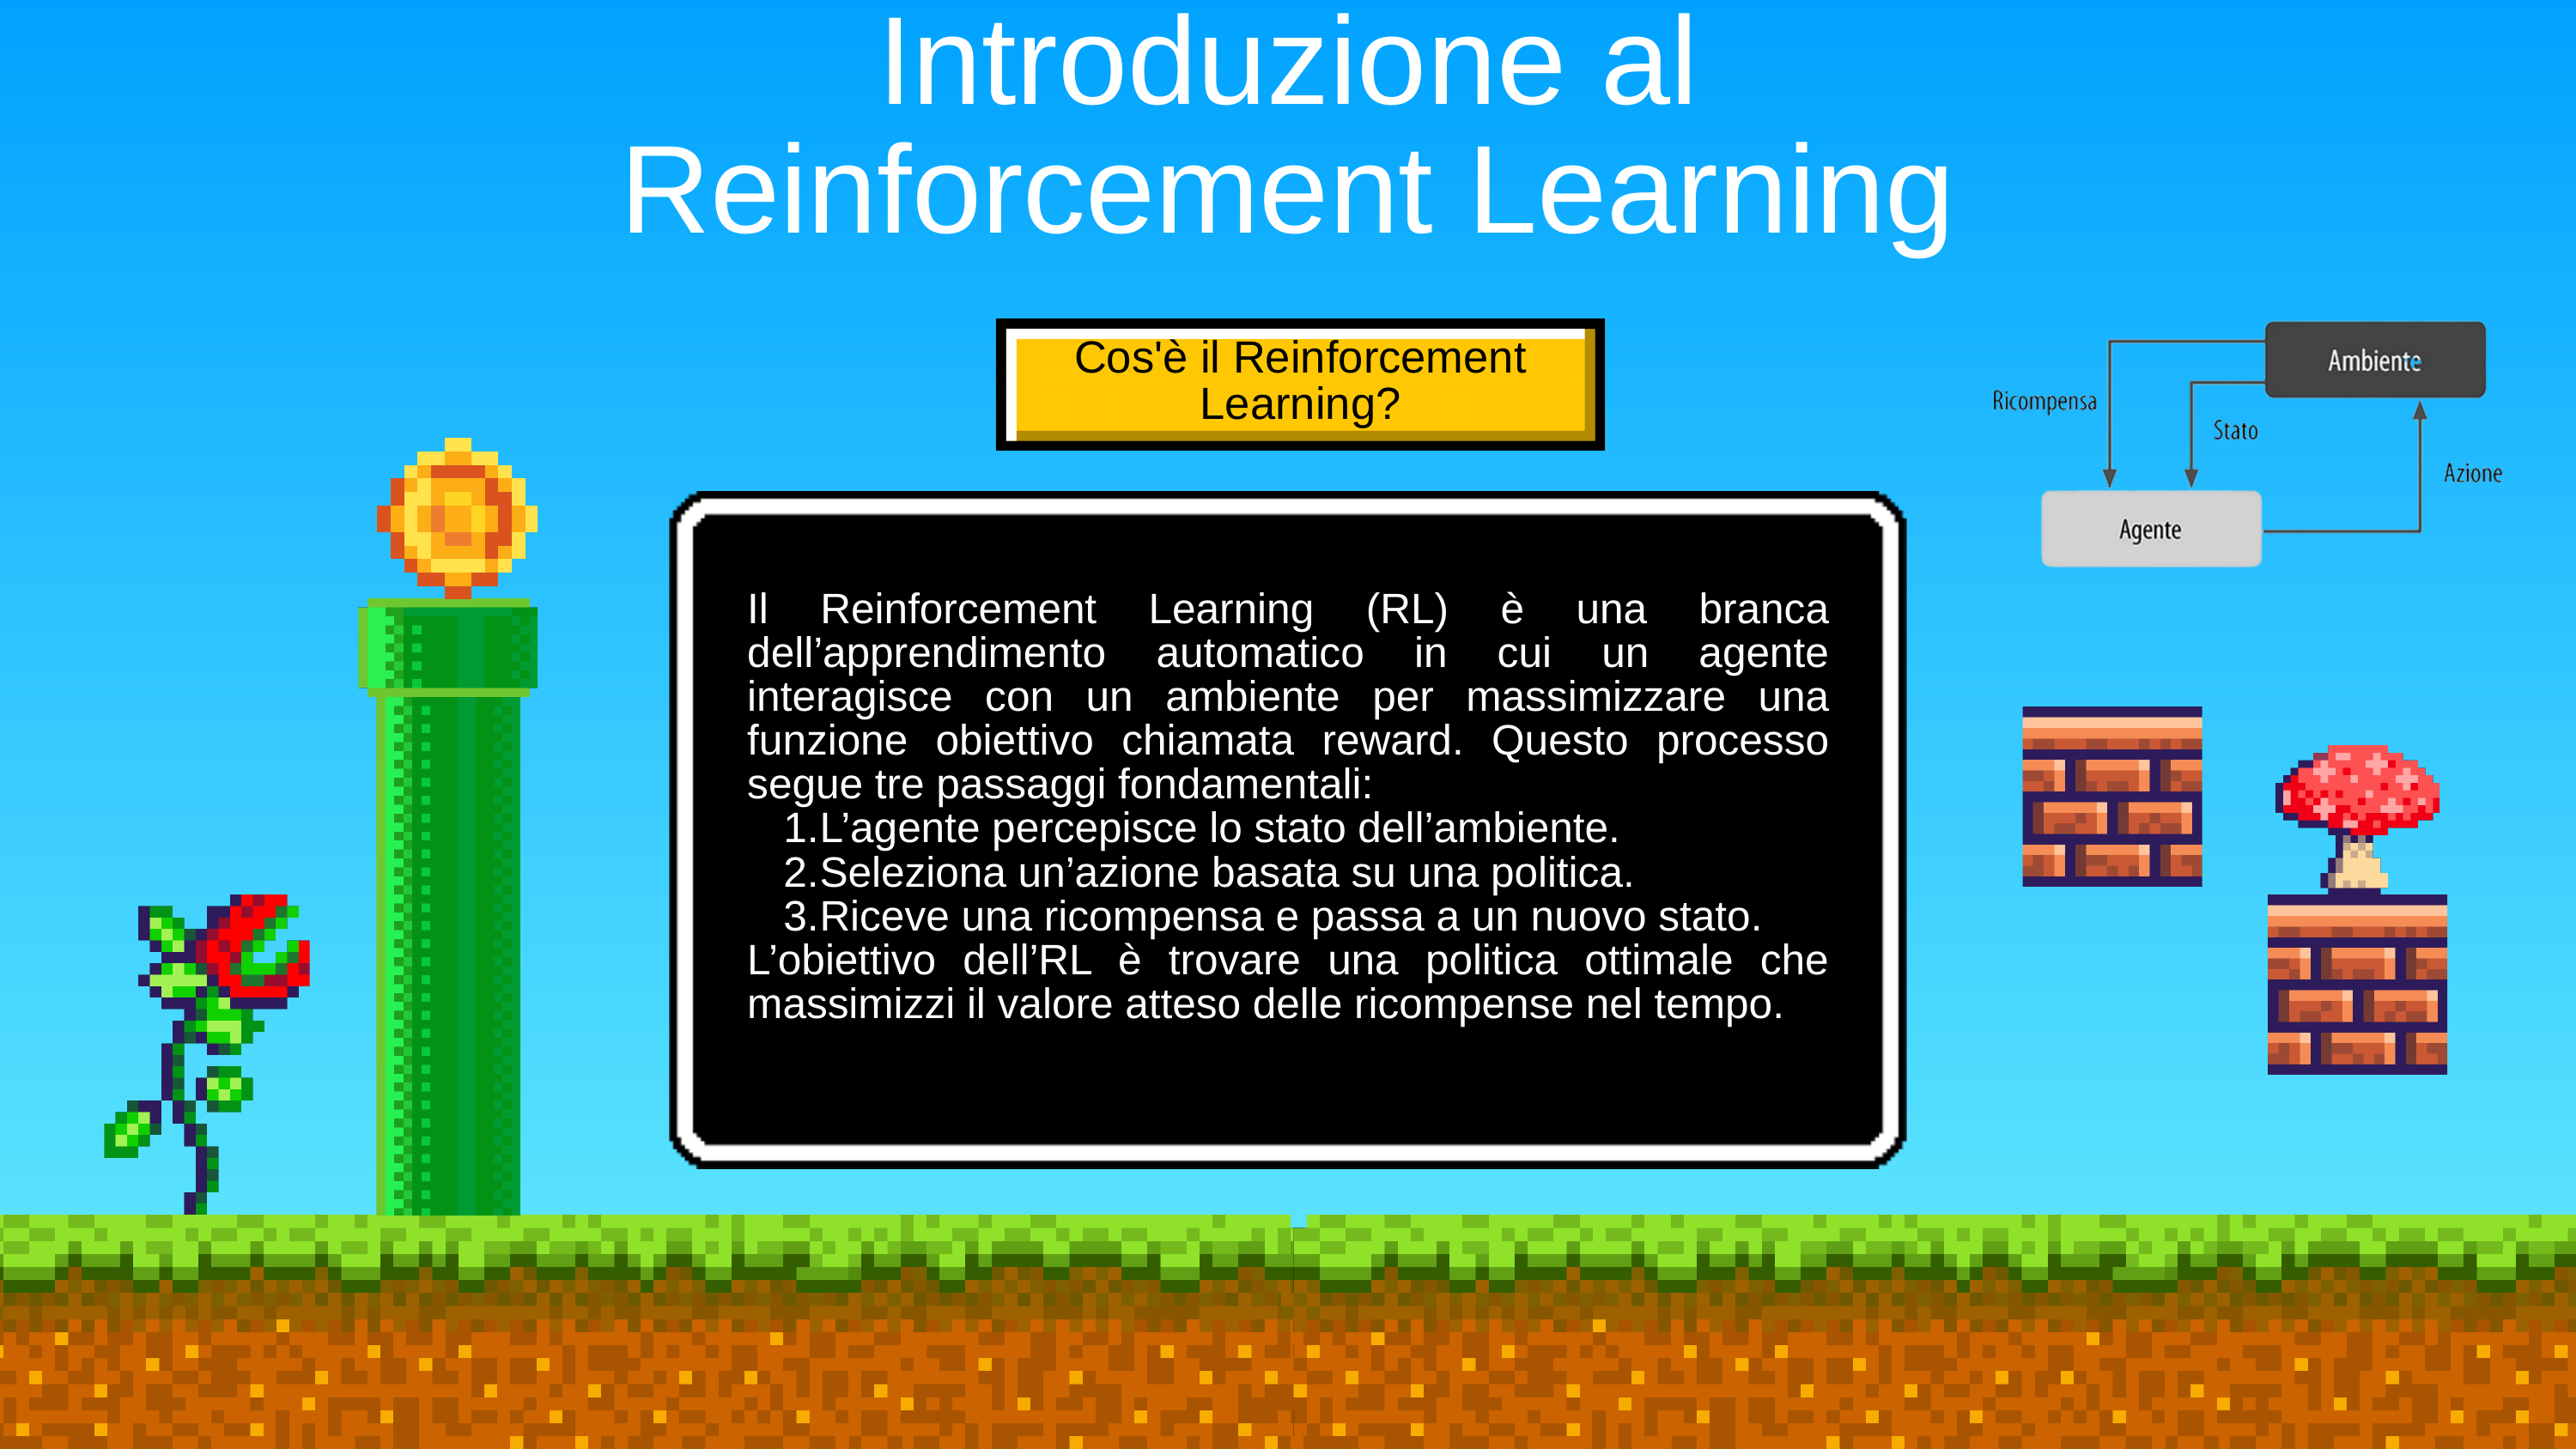

Introduzione al Reinforcement Learning

Cos'è il Reinforcement Learning?

Il Reinforcement Learning (RL) è una branca dell’apprendimento automatico in cui un agente interagisce con un ambiente per massimizzare una funzione obiettivo chiamata reward. Questo processo segue tre passaggi fondamentali:
L’agente percepisce lo stato dell’ambiente.
Seleziona un’azione basata su una politica.
Riceve una ricompensa e passa a un nuovo stato.
L’obiettivo dell’RL è trovare una politica ottimale che massimizzi il valore atteso delle ricompense nel tempo.